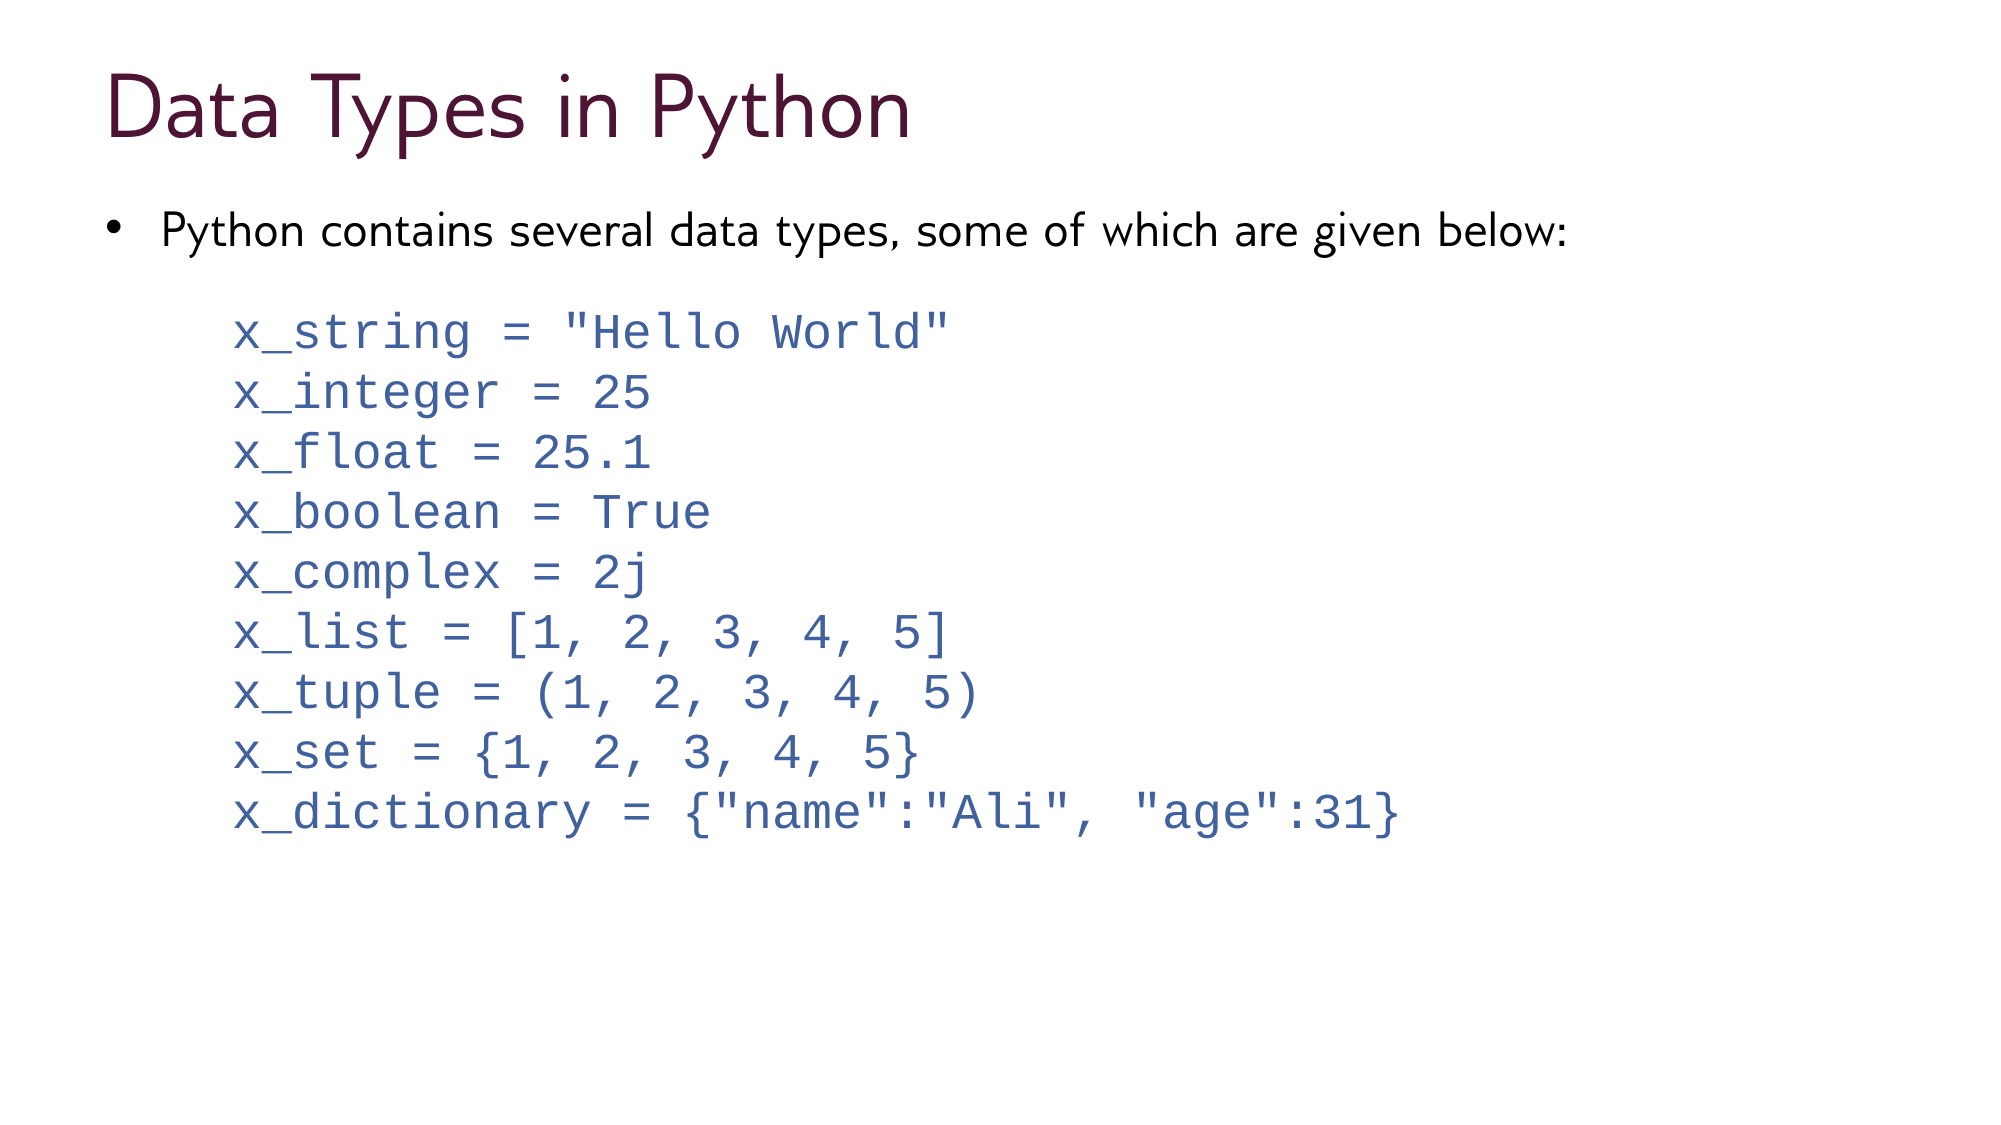

Data Types in Python
Python contains several data types, some of which are given below:
x_string = "Hello World"
x_integer = 25
x_float = 25.1
x_boolean = True
x_complex = 2j
x_list = [1, 2, 3, 4, 5]
x_tuple = (1, 2, 3, 4, 5)
x_set = {1, 2, 3, 4, 5}
x_dictionary = {"name":"Ali", "age":31}